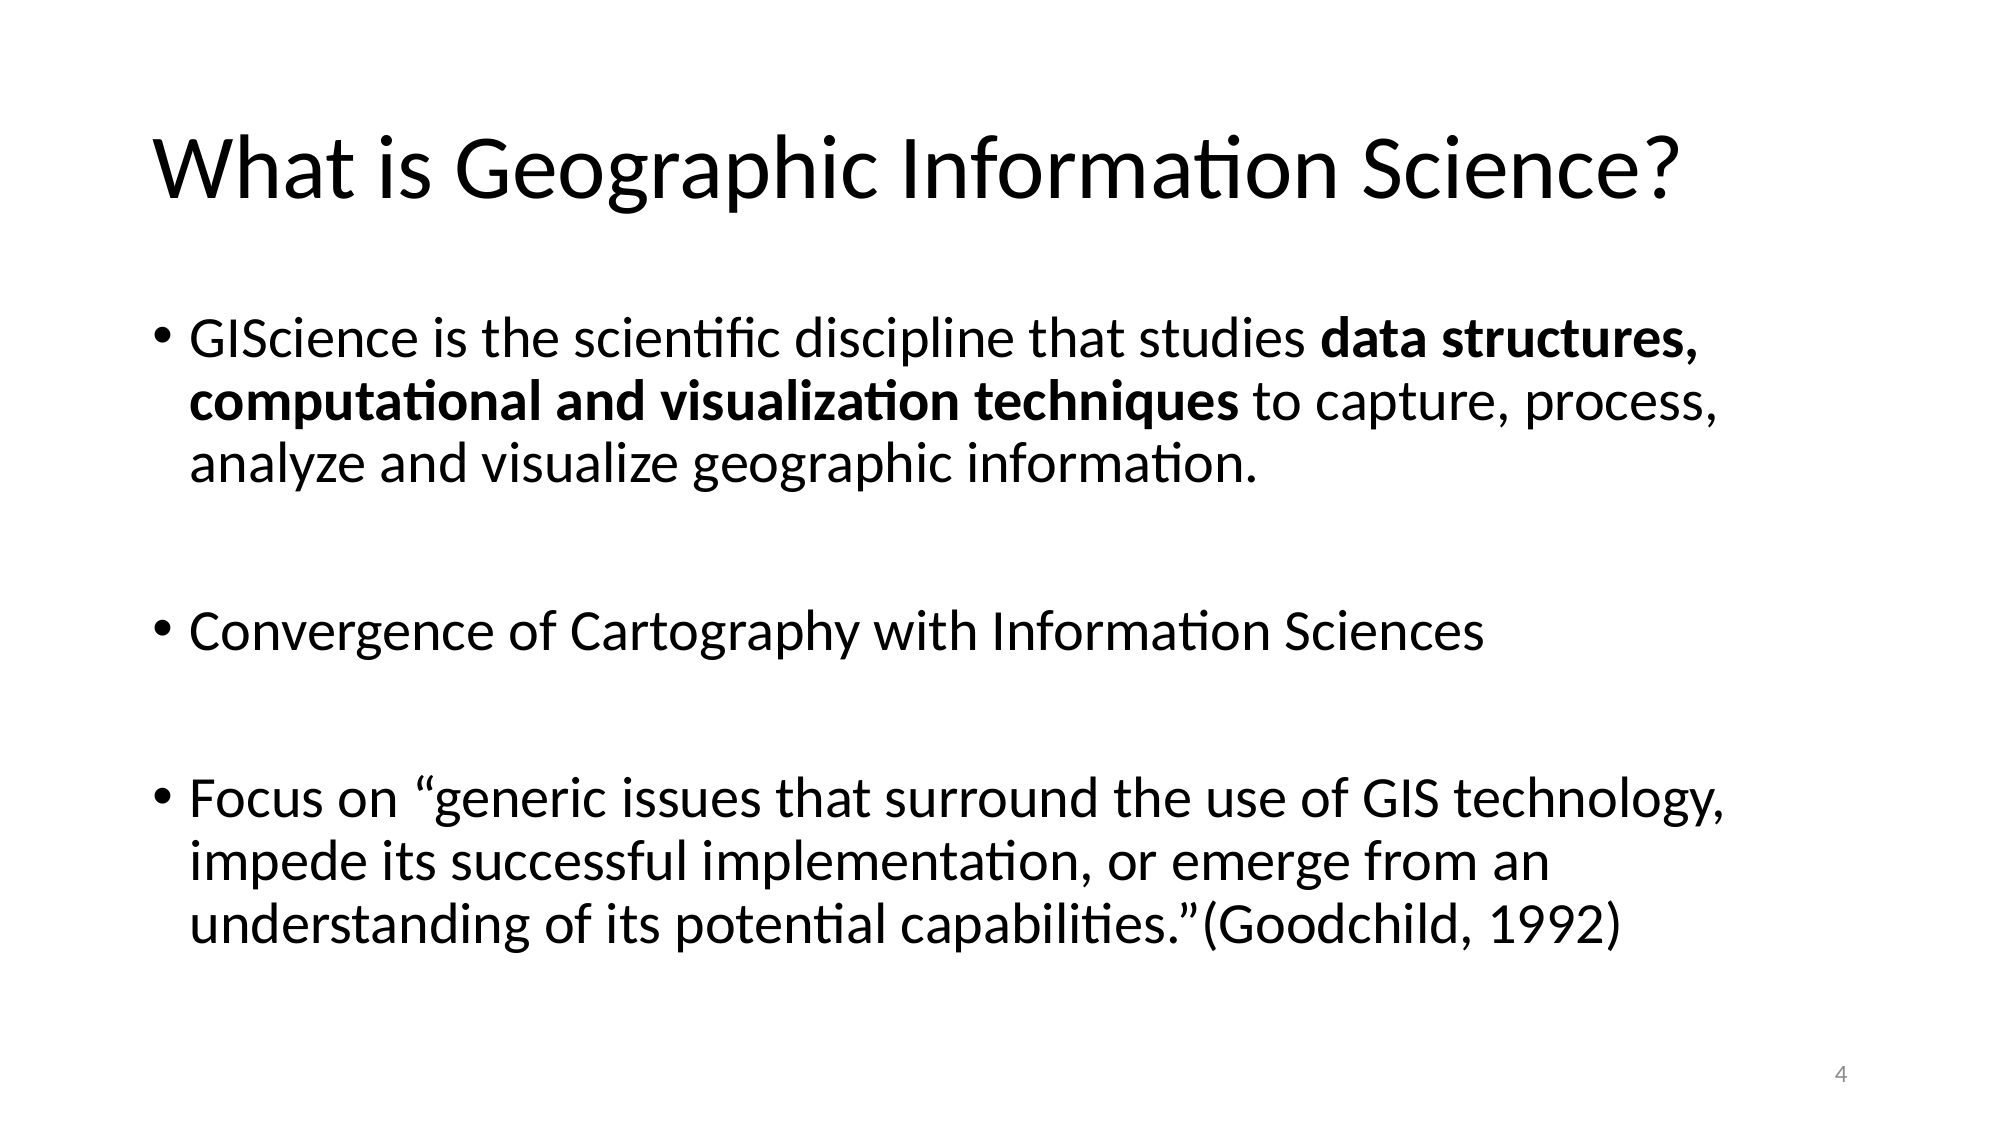

# What is Geographic Information Science?
GIScience is the scientific discipline that studies data structures, computational and visualization techniques to capture, process, analyze and visualize geographic information.

Convergence of Cartography with Information Sciences

Focus on “generic issues that surround the use of GIS technology, impede its successful implementation, or emerge from an understanding of its potential capabilities.”(Goodchild, 1992)
4